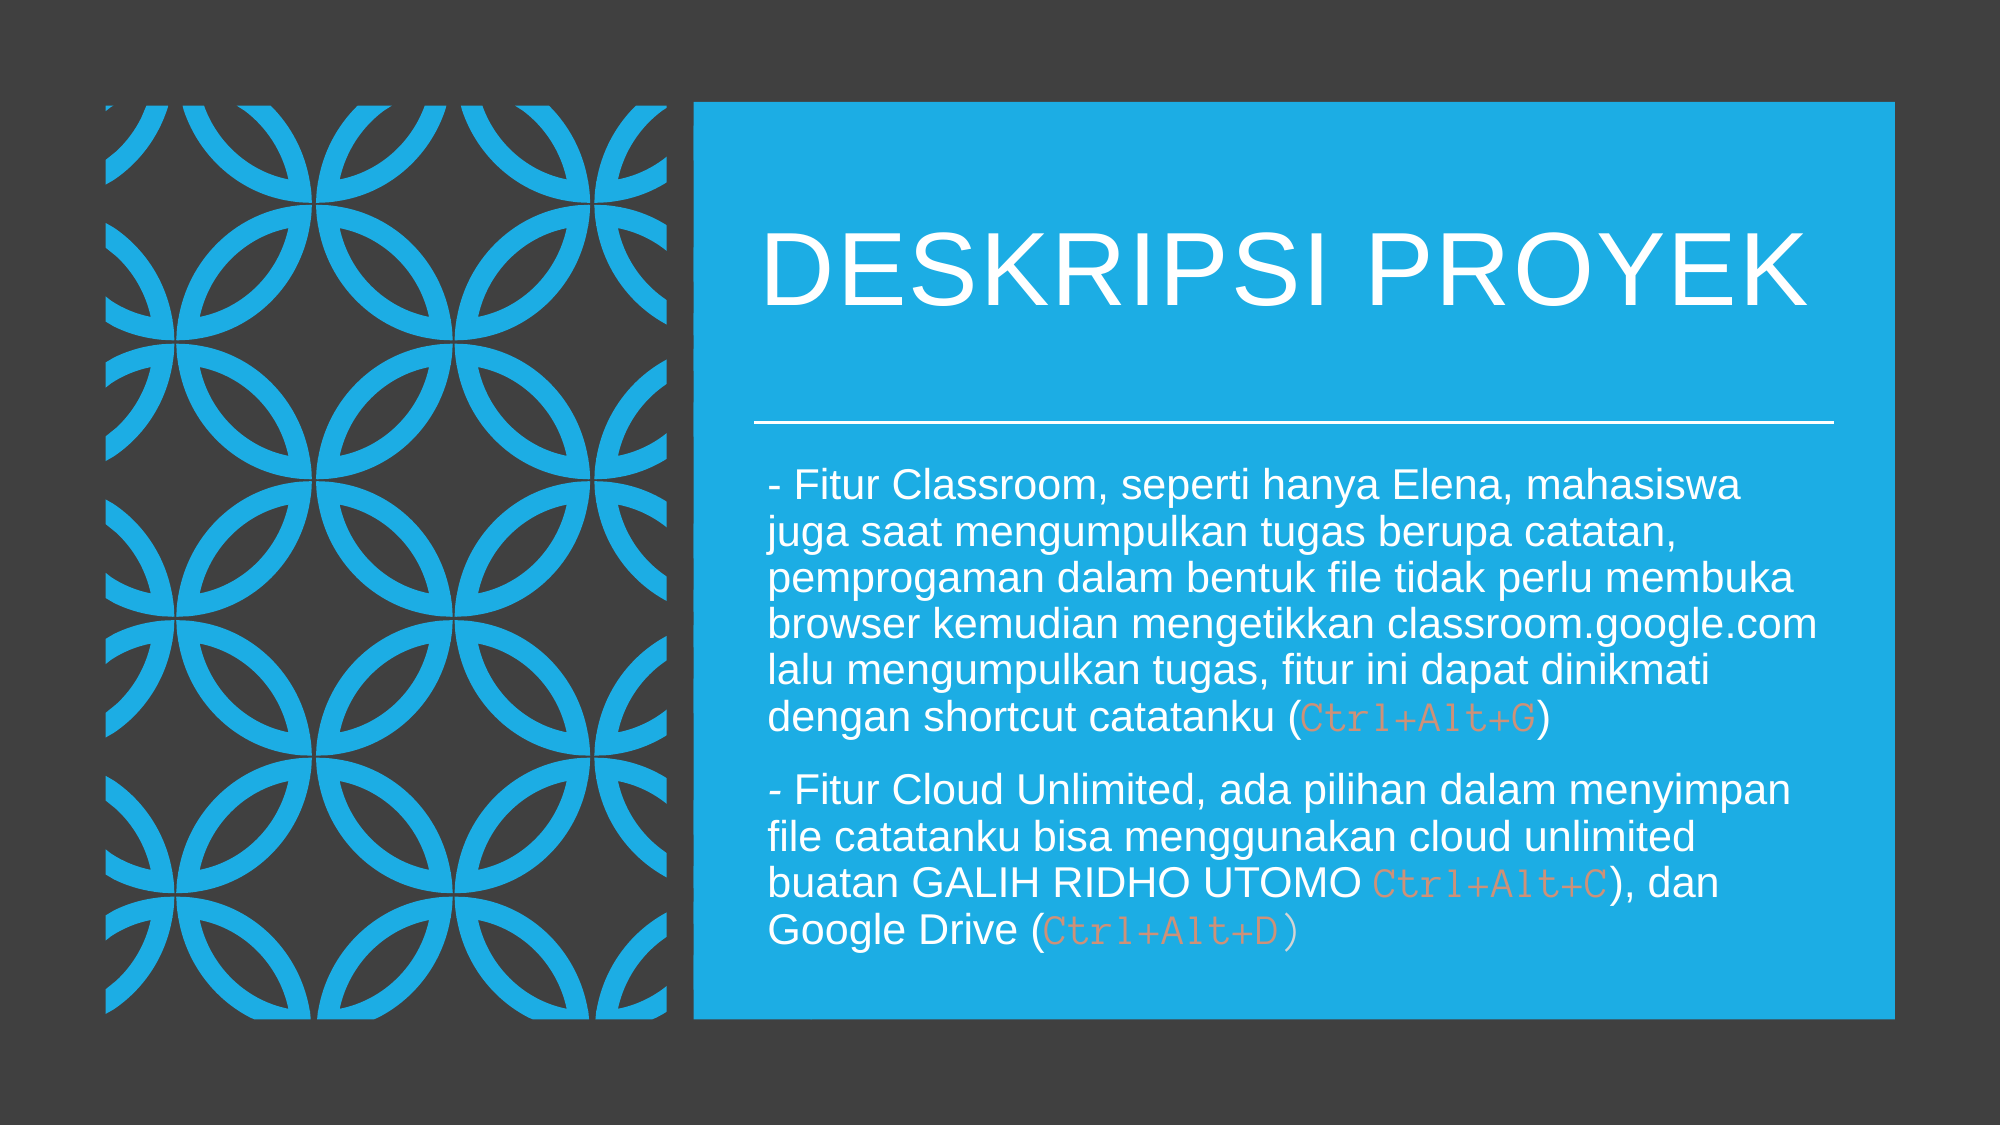

# DESKRIPSI PROYEK

- Fitur Classroom, seperti hanya Elena, mahasiswa juga saat mengumpulkan tugas berupa catatan, pemprogaman dalam bentuk file tidak perlu membuka browser kemudian mengetikkan classroom.google.com lalu mengumpulkan tugas, fitur ini dapat dinikmati dengan shortcut catatanku (Ctrl+Alt+G)
- Fitur Cloud Unlimited, ada pilihan dalam menyimpan file catatanku bisa menggunakan cloud unlimited buatan GALIH RIDHO UTOMO Ctrl+Alt+C), dan Google Drive (Ctrl+Alt+D)